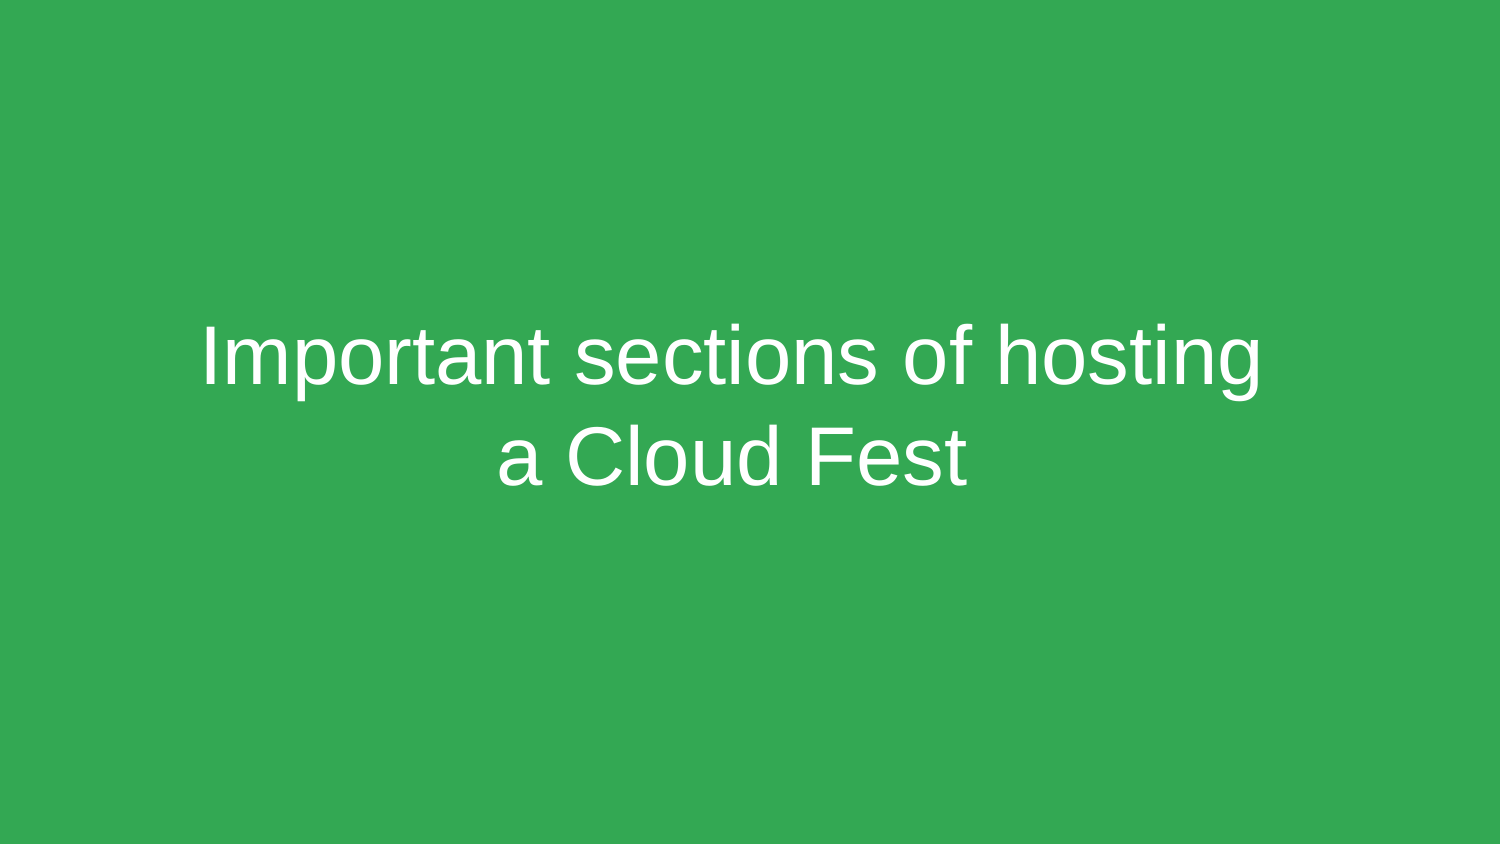

# Important sections of hosting
a Cloud Fest